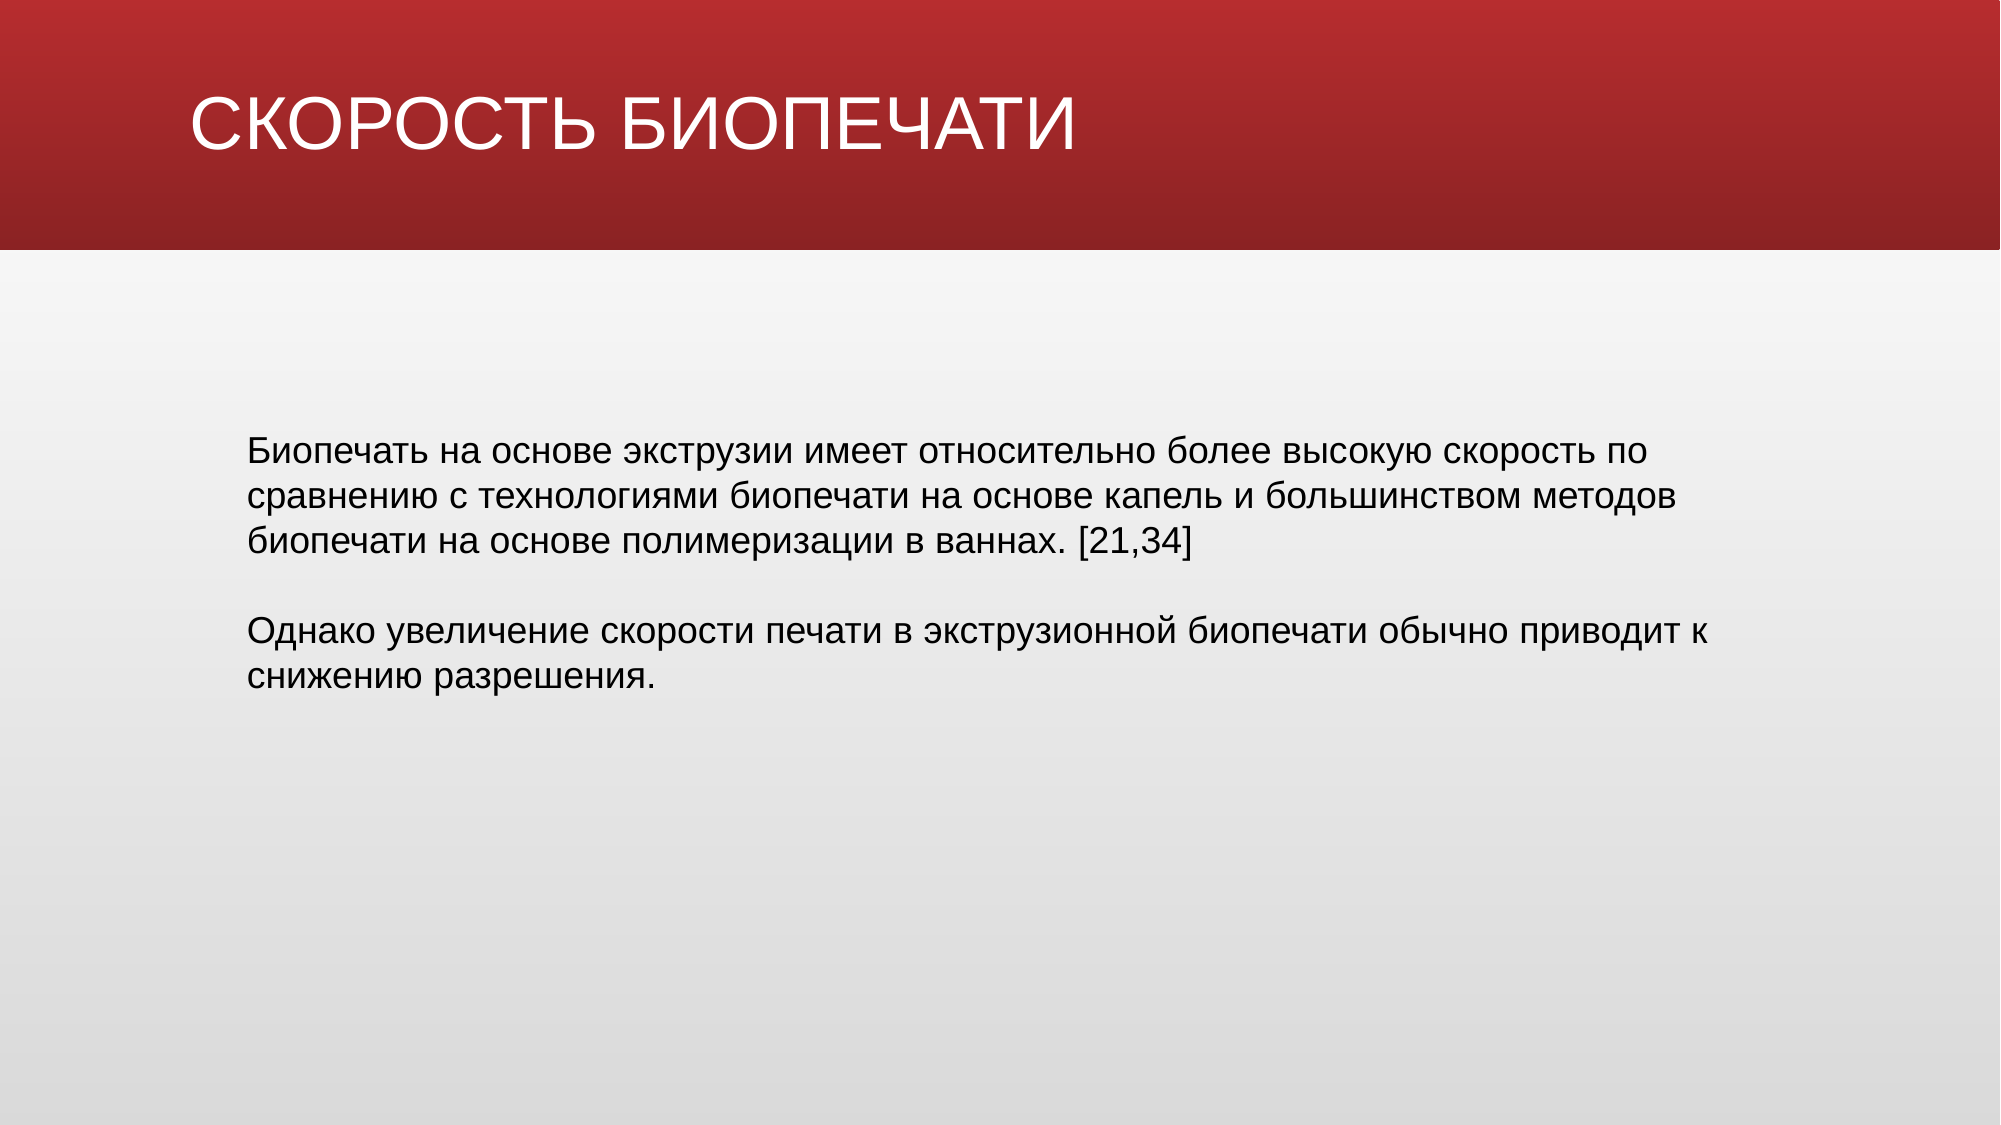

# СКОРОСТЬ БИОПЕЧАТИ
Биопечать на основе экструзии имеет относительно более высокую скорость по сравнению с технологиями биопечати на основе капель и большинством методов биопечати на основе полимеризации в ваннах. [21,34]

Однако увеличение скорости печати в экструзионной биопечати обычно приводит к снижению разрешения.